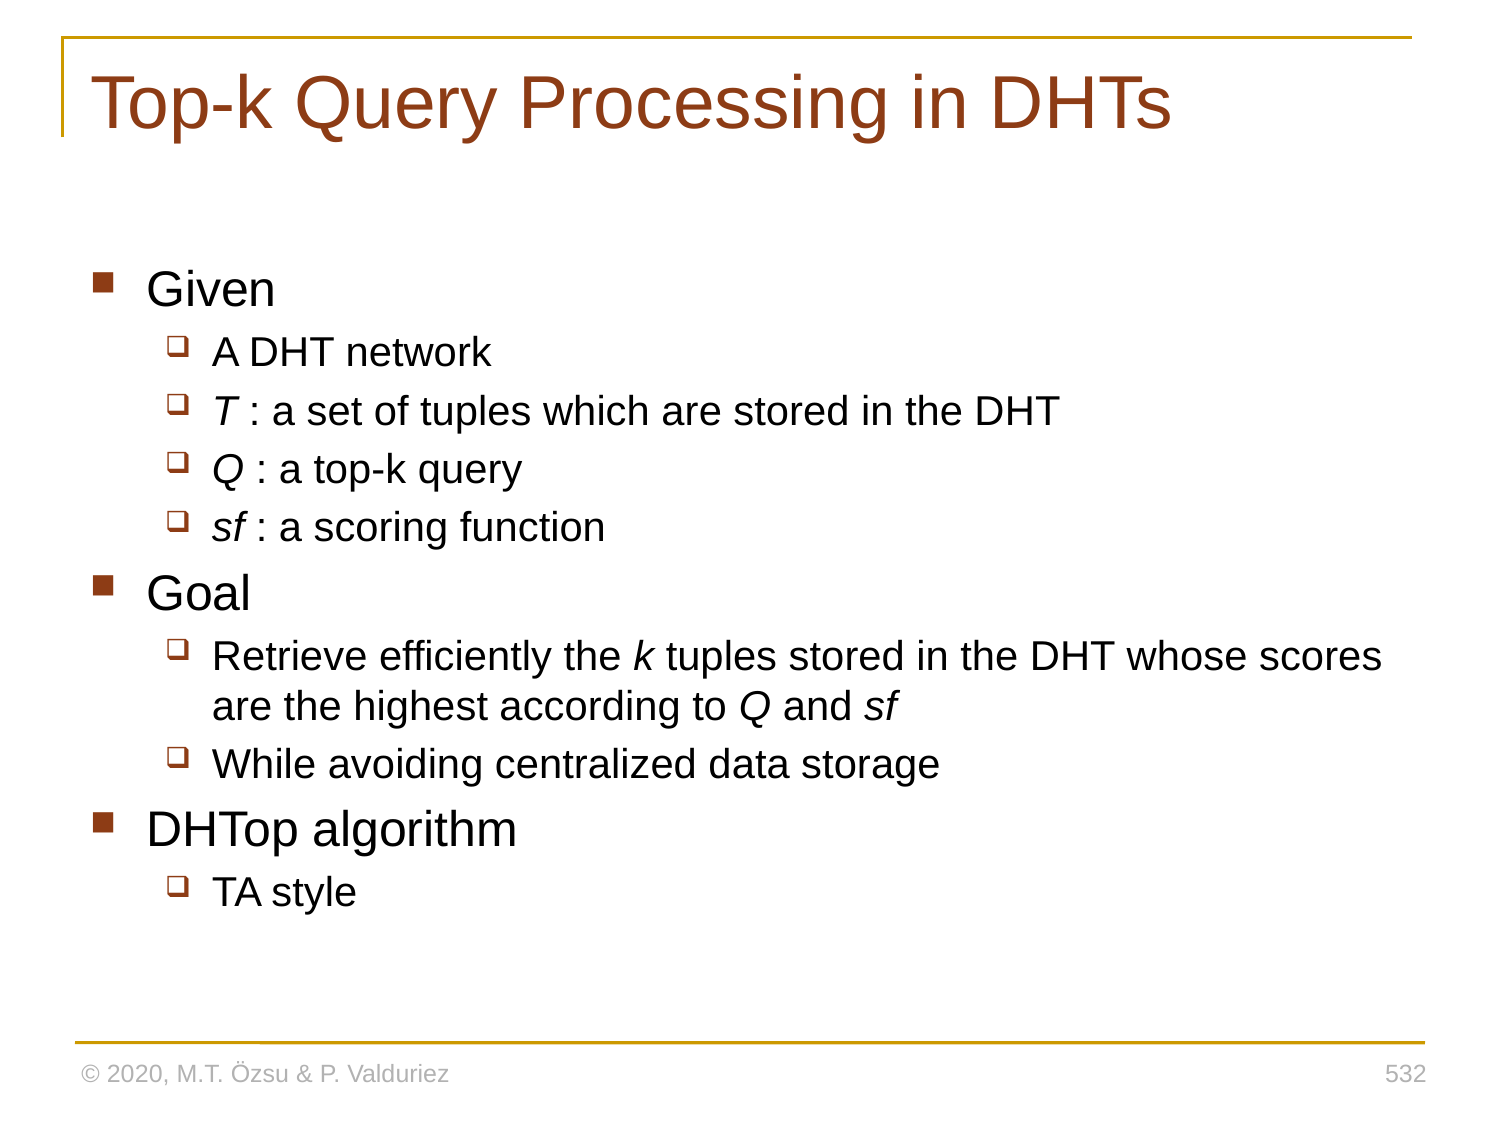

# Top-k Query Processing in DHTs
Given
A DHT network
T : a set of tuples which are stored in the DHT
Q : a top-k query
sf : a scoring function
Goal
Retrieve efficiently the k tuples stored in the DHT whose scores are the highest according to Q and sf
While avoiding centralized data storage
DHTop algorithm
TA style
© 2020, M.T. Özsu & P. Valduriez
532